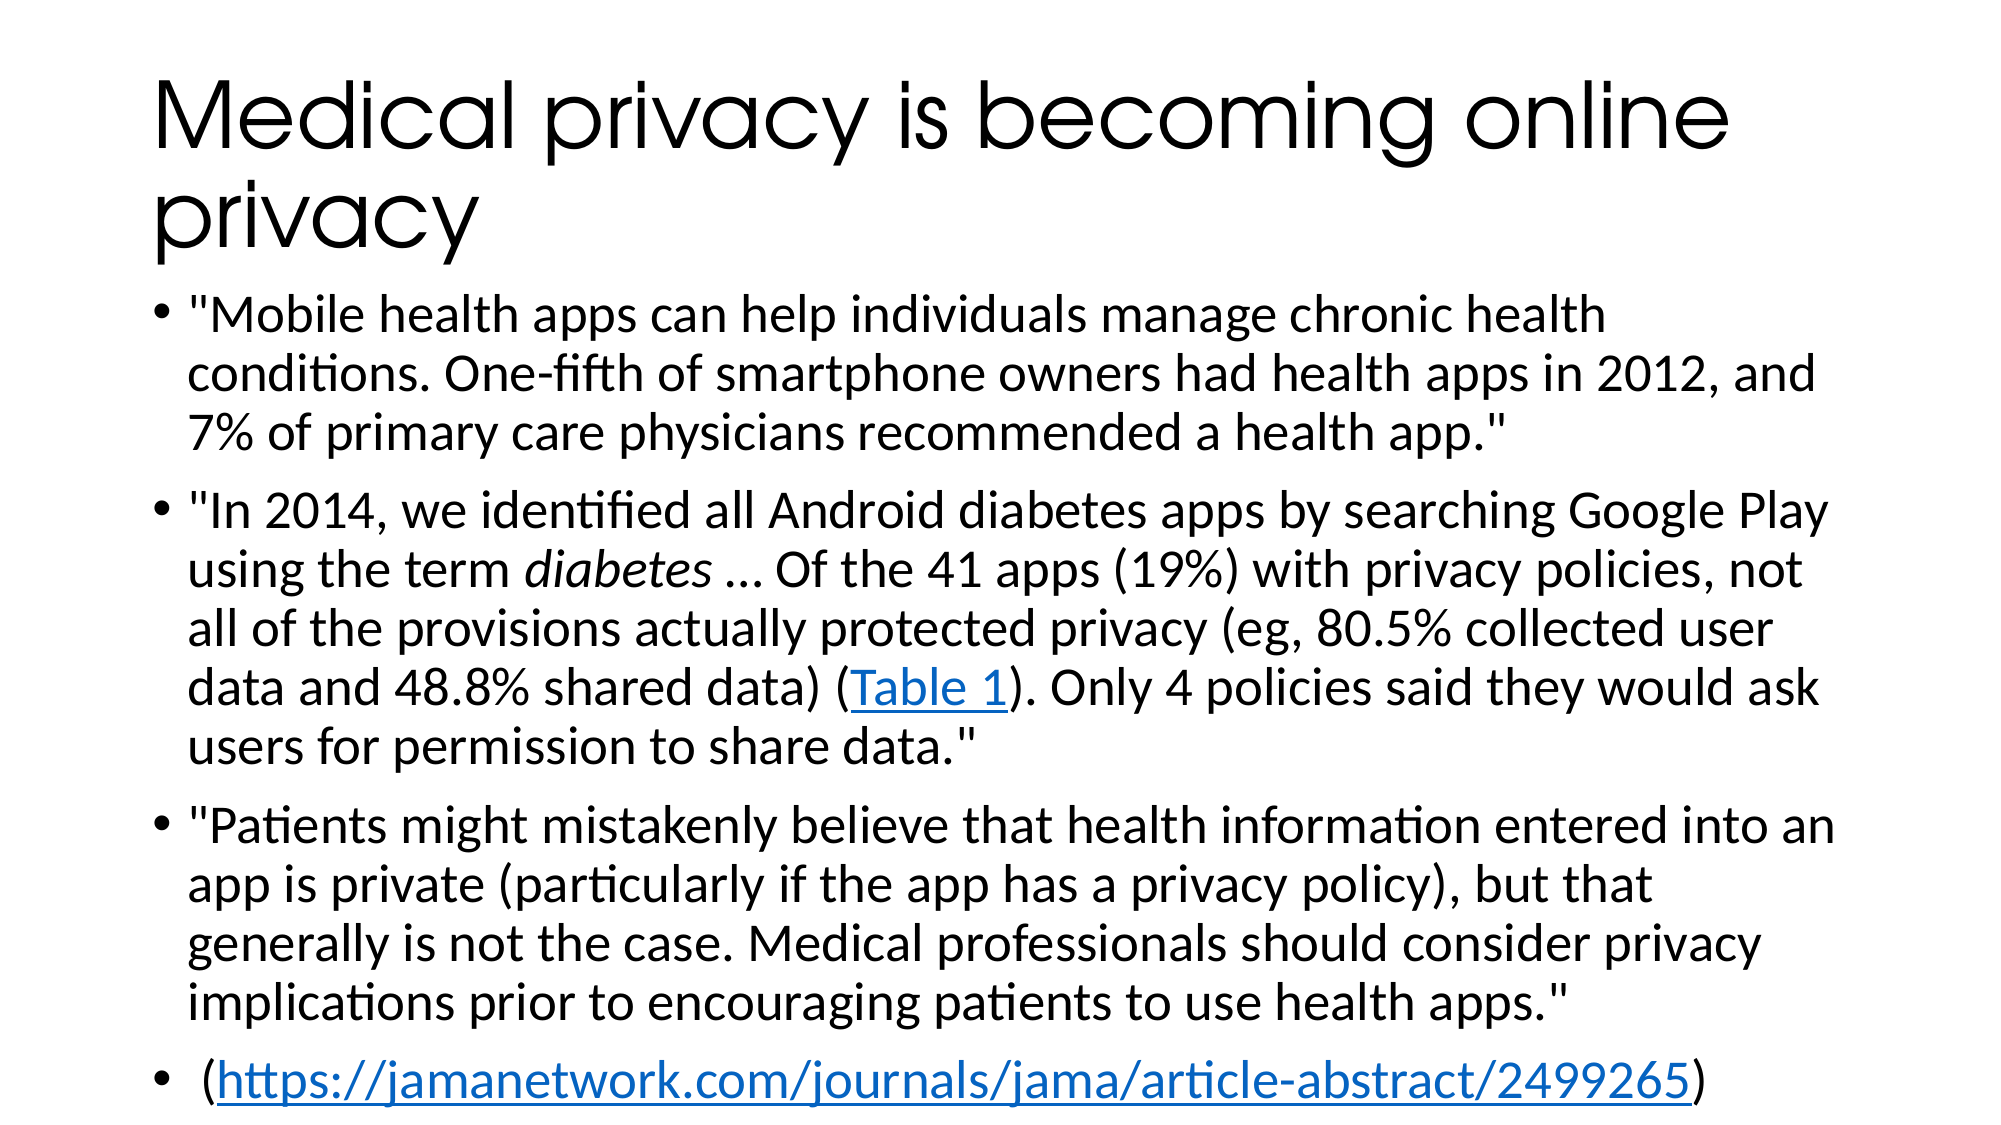

# Medical privacy is becoming online privacy
"Mobile health apps can help individuals manage chronic health conditions. One-fifth of smartphone owners had health apps in 2012, and 7% of primary care physicians recommended a health app."
"In 2014, we identified all Android diabetes apps by searching Google Play using the term diabetes … Of the 41 apps (19%) with privacy policies, not all of the provisions actually protected privacy (eg, 80.5% collected user data and 48.8% shared data) (Table 1). Only 4 policies said they would ask users for permission to share data."
"Patients might mistakenly believe that health information entered into an app is private (particularly if the app has a privacy policy), but that generally is not the case. Medical professionals should consider privacy implications prior to encouraging patients to use health apps."
 (https://jamanetwork.com/journals/jama/article-abstract/2499265)